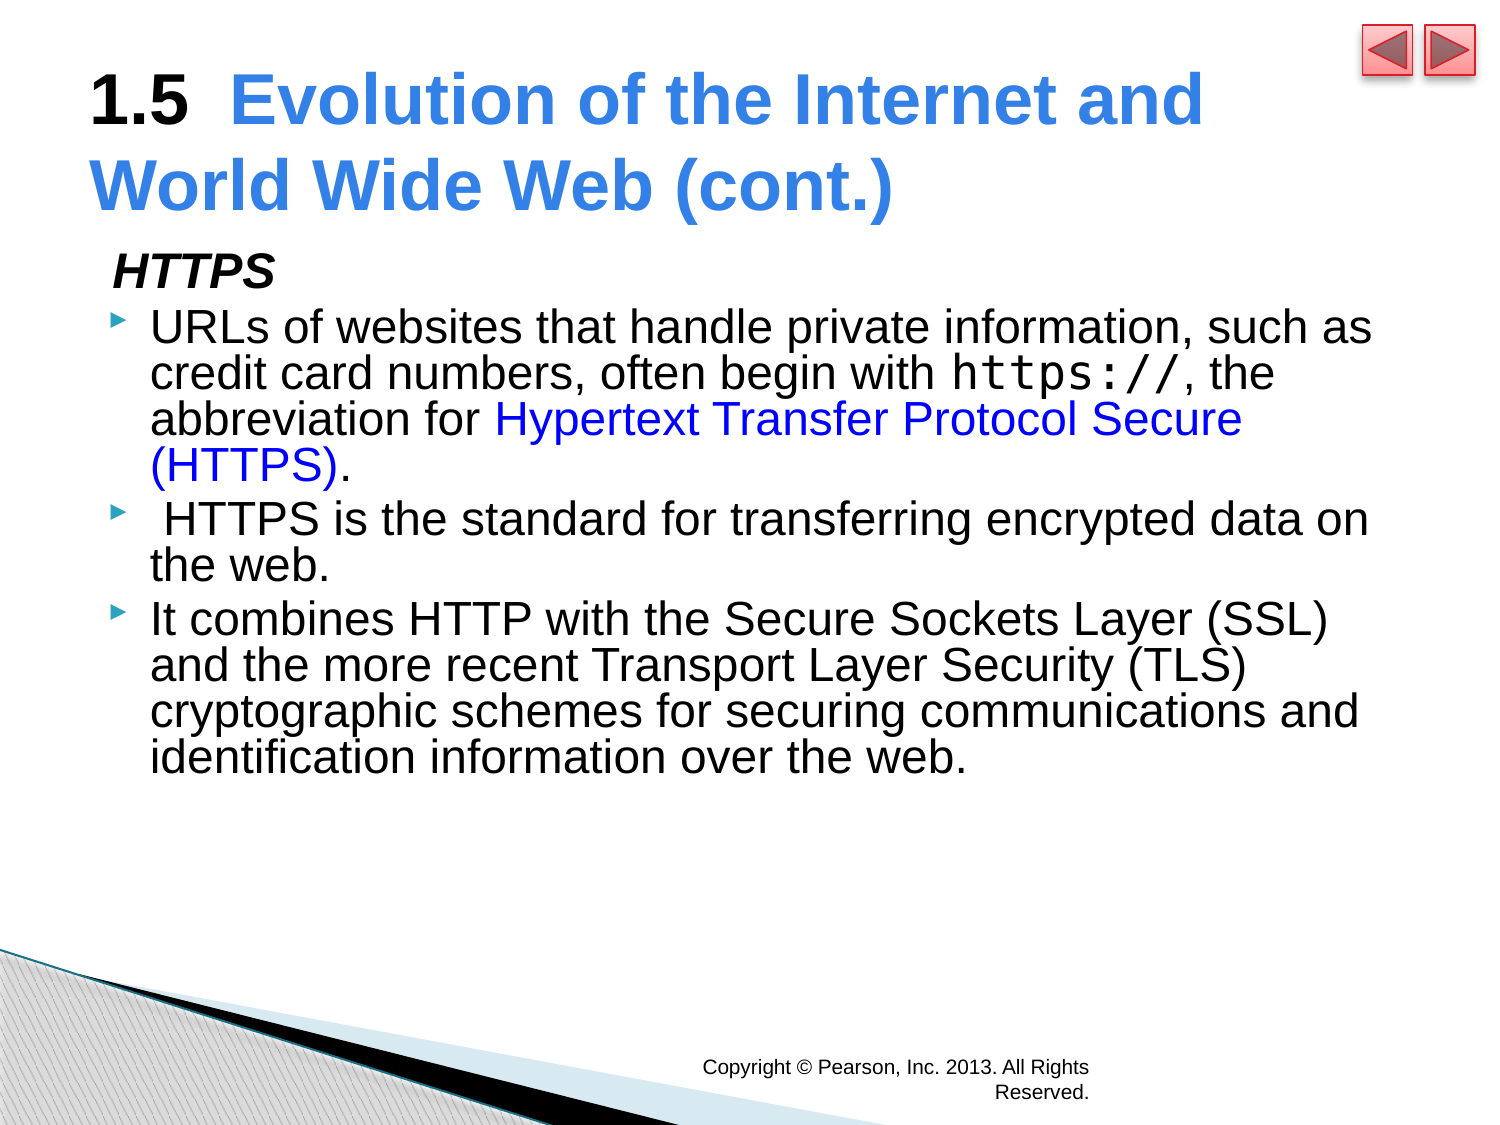

# 1.5  Evolution of the Internet and World Wide Web (cont.)
HTTPS
URLs of websites that handle private information, such as credit card numbers, often begin with https://, the abbreviation for Hypertext Transfer Protocol Secure (HTTPS).
 HTTPS is the standard for transferring encrypted data on the web.
It combines HTTP with the Secure Sockets Layer (SSL) and the more recent Transport Layer Security (TLS) cryptographic schemes for securing communications and identification information over the web.
Copyright © Pearson, Inc. 2013. All Rights Reserved.